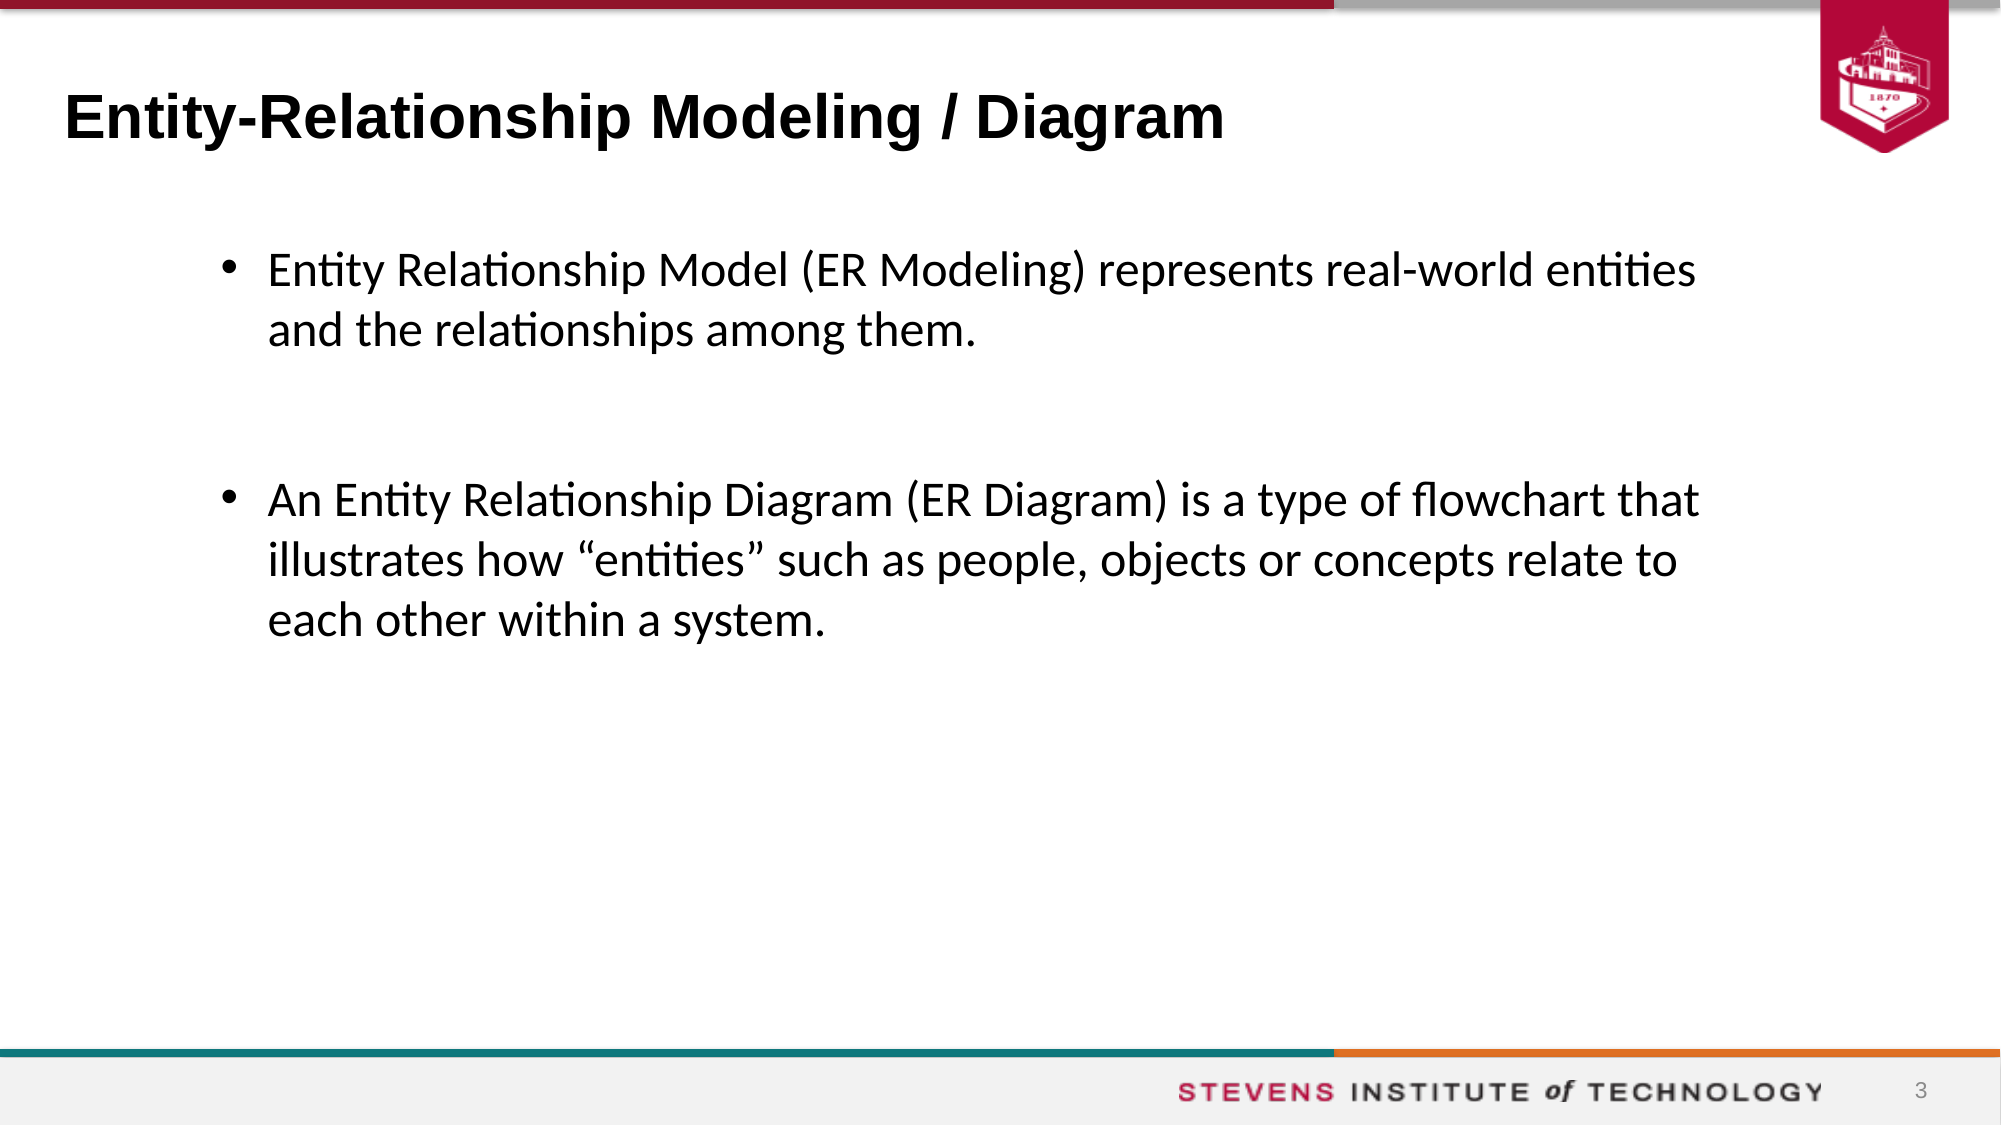

# Entity-Relationship Modeling / Diagram
Entity Relationship Model (ER Modeling) represents real-world entities and the relationships among them.

An Entity Relationship Diagram (ER Diagram) is a type of flowchart that illustrates how “entities” such as people, objects or concepts relate to each other within a system.
3